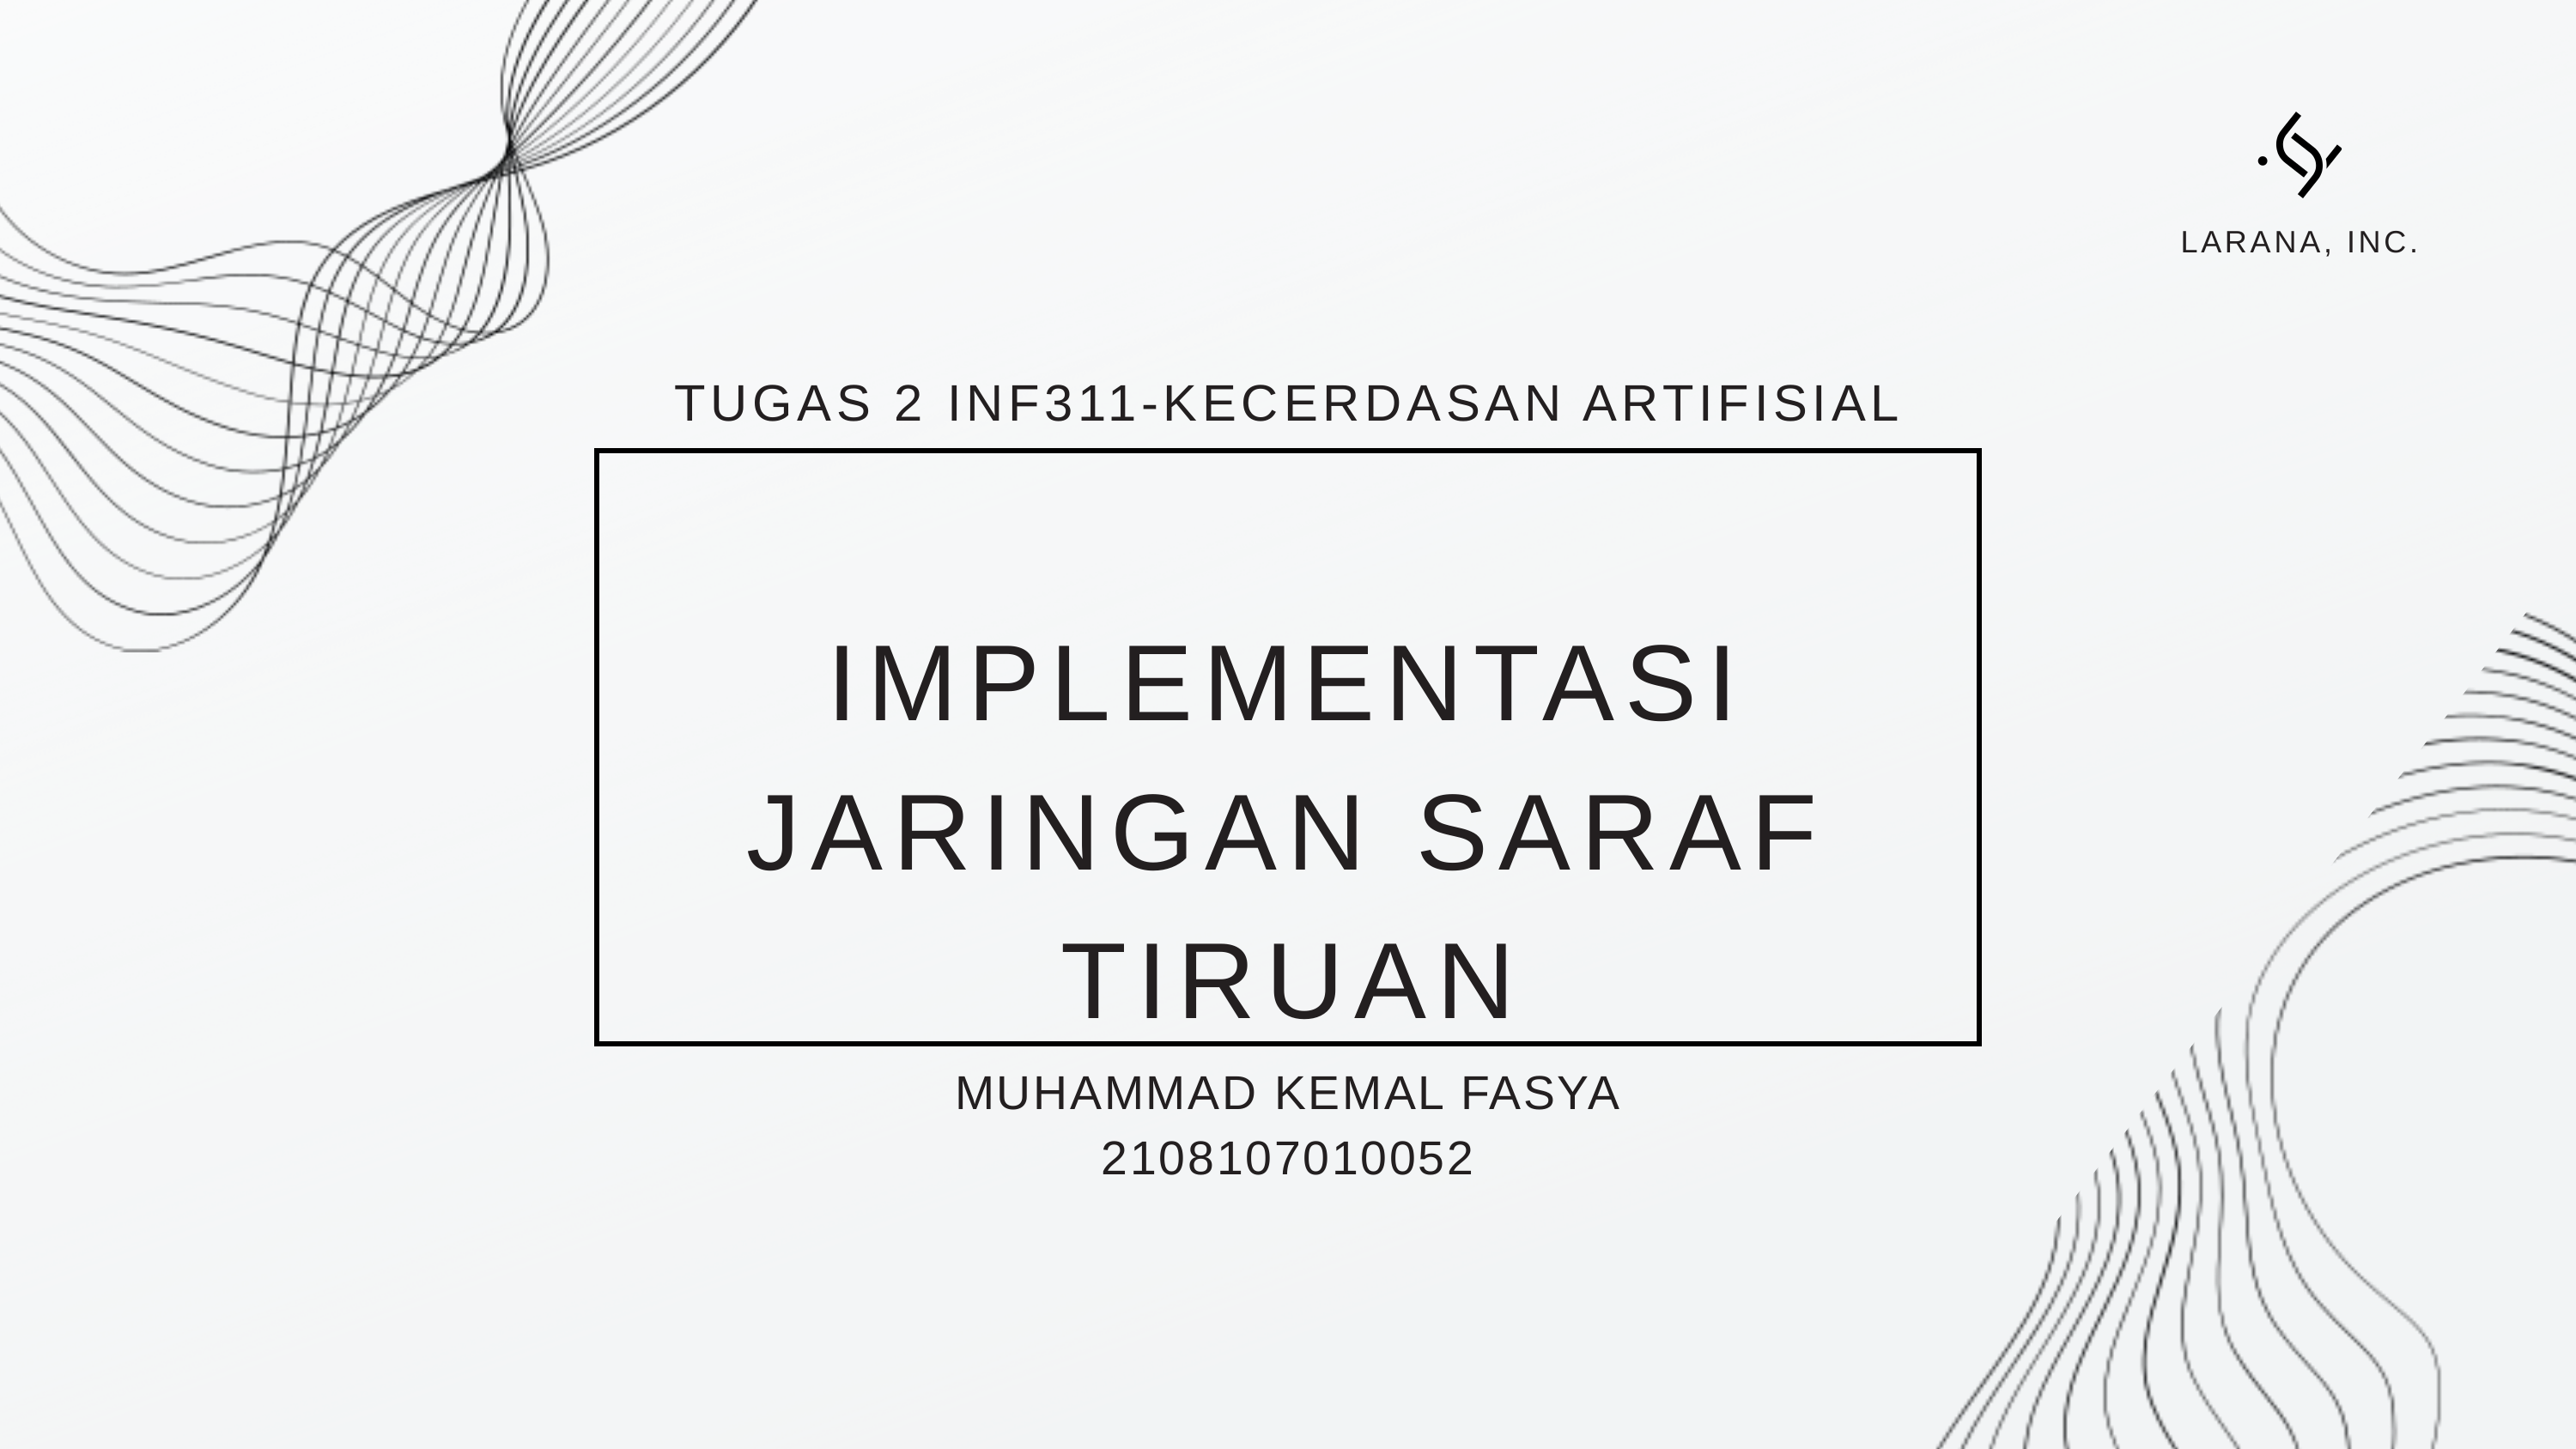

LARANA, INC.
TUGAS 2 INF311-KECERDASAN ARTIFISIAL

IMPLEMENTASI JARINGAN SARAF TIRUAN

MUHAMMAD KEMAL FASYA
2108107010052